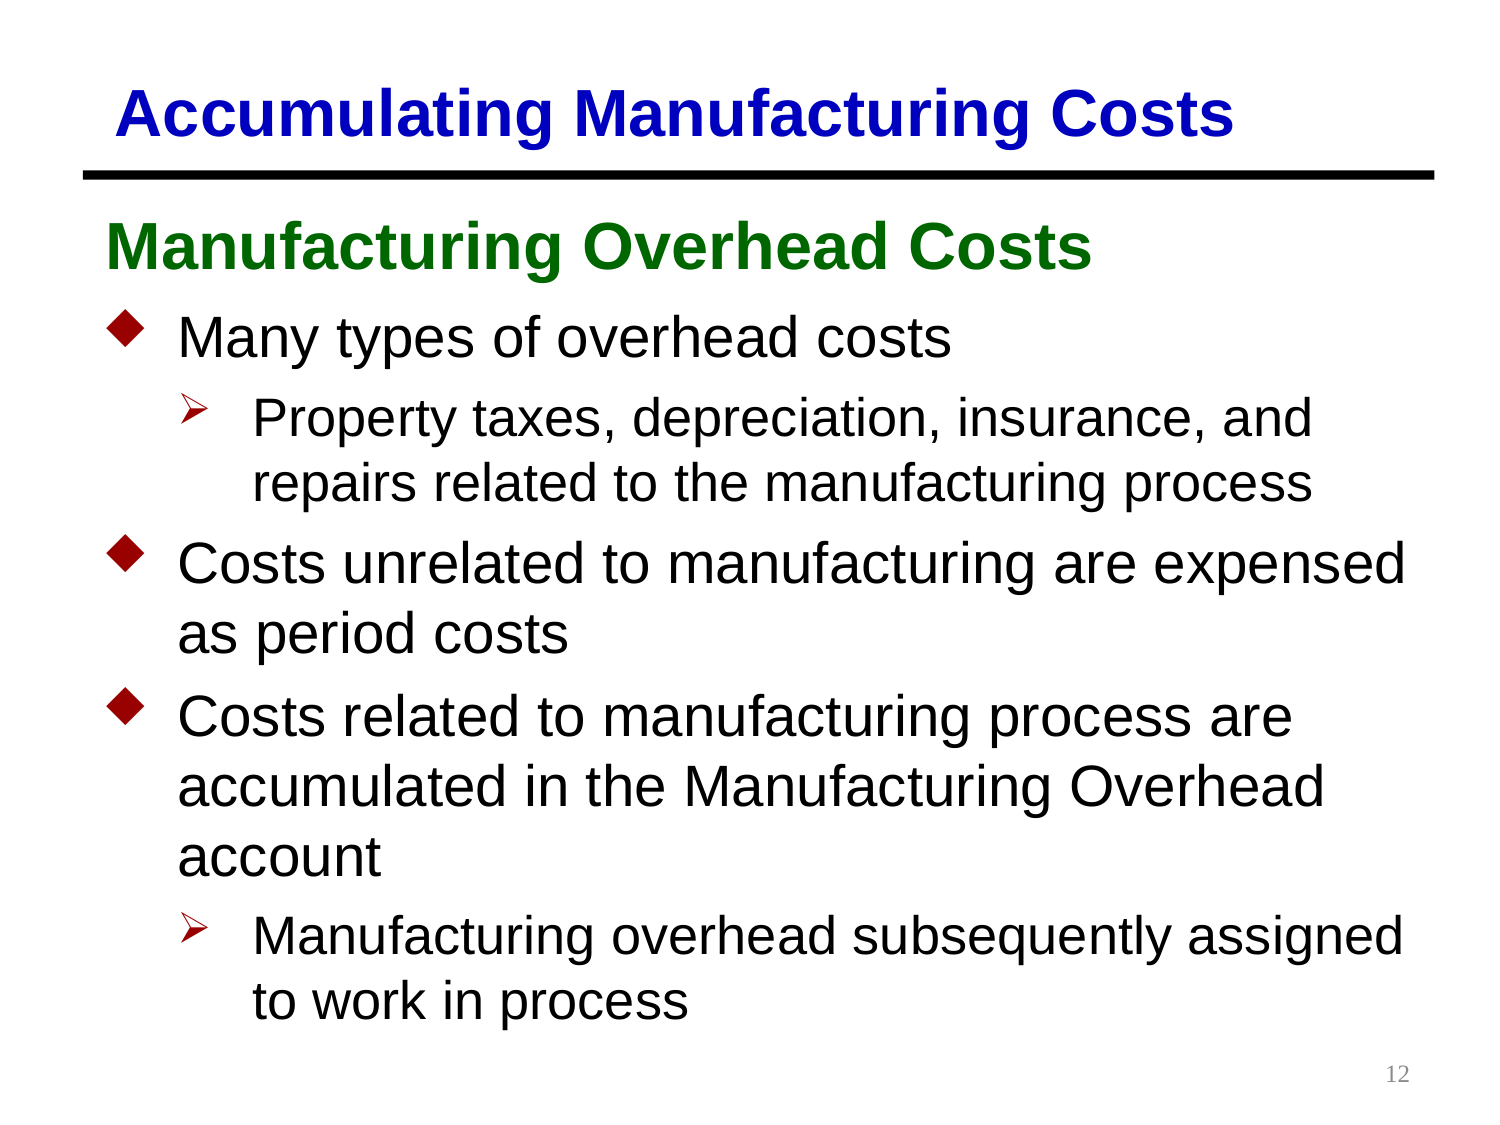

Accumulating Manufacturing Costs

Manufacturing Overhead Costs
Many types of overhead costs
Property taxes, depreciation, insurance, and repairs related to the manufacturing process
Costs unrelated to manufacturing are expensed as period costs
Costs related to manufacturing process are accumulated in the Manufacturing Overhead account
Manufacturing overhead subsequently assigned to work in process
12